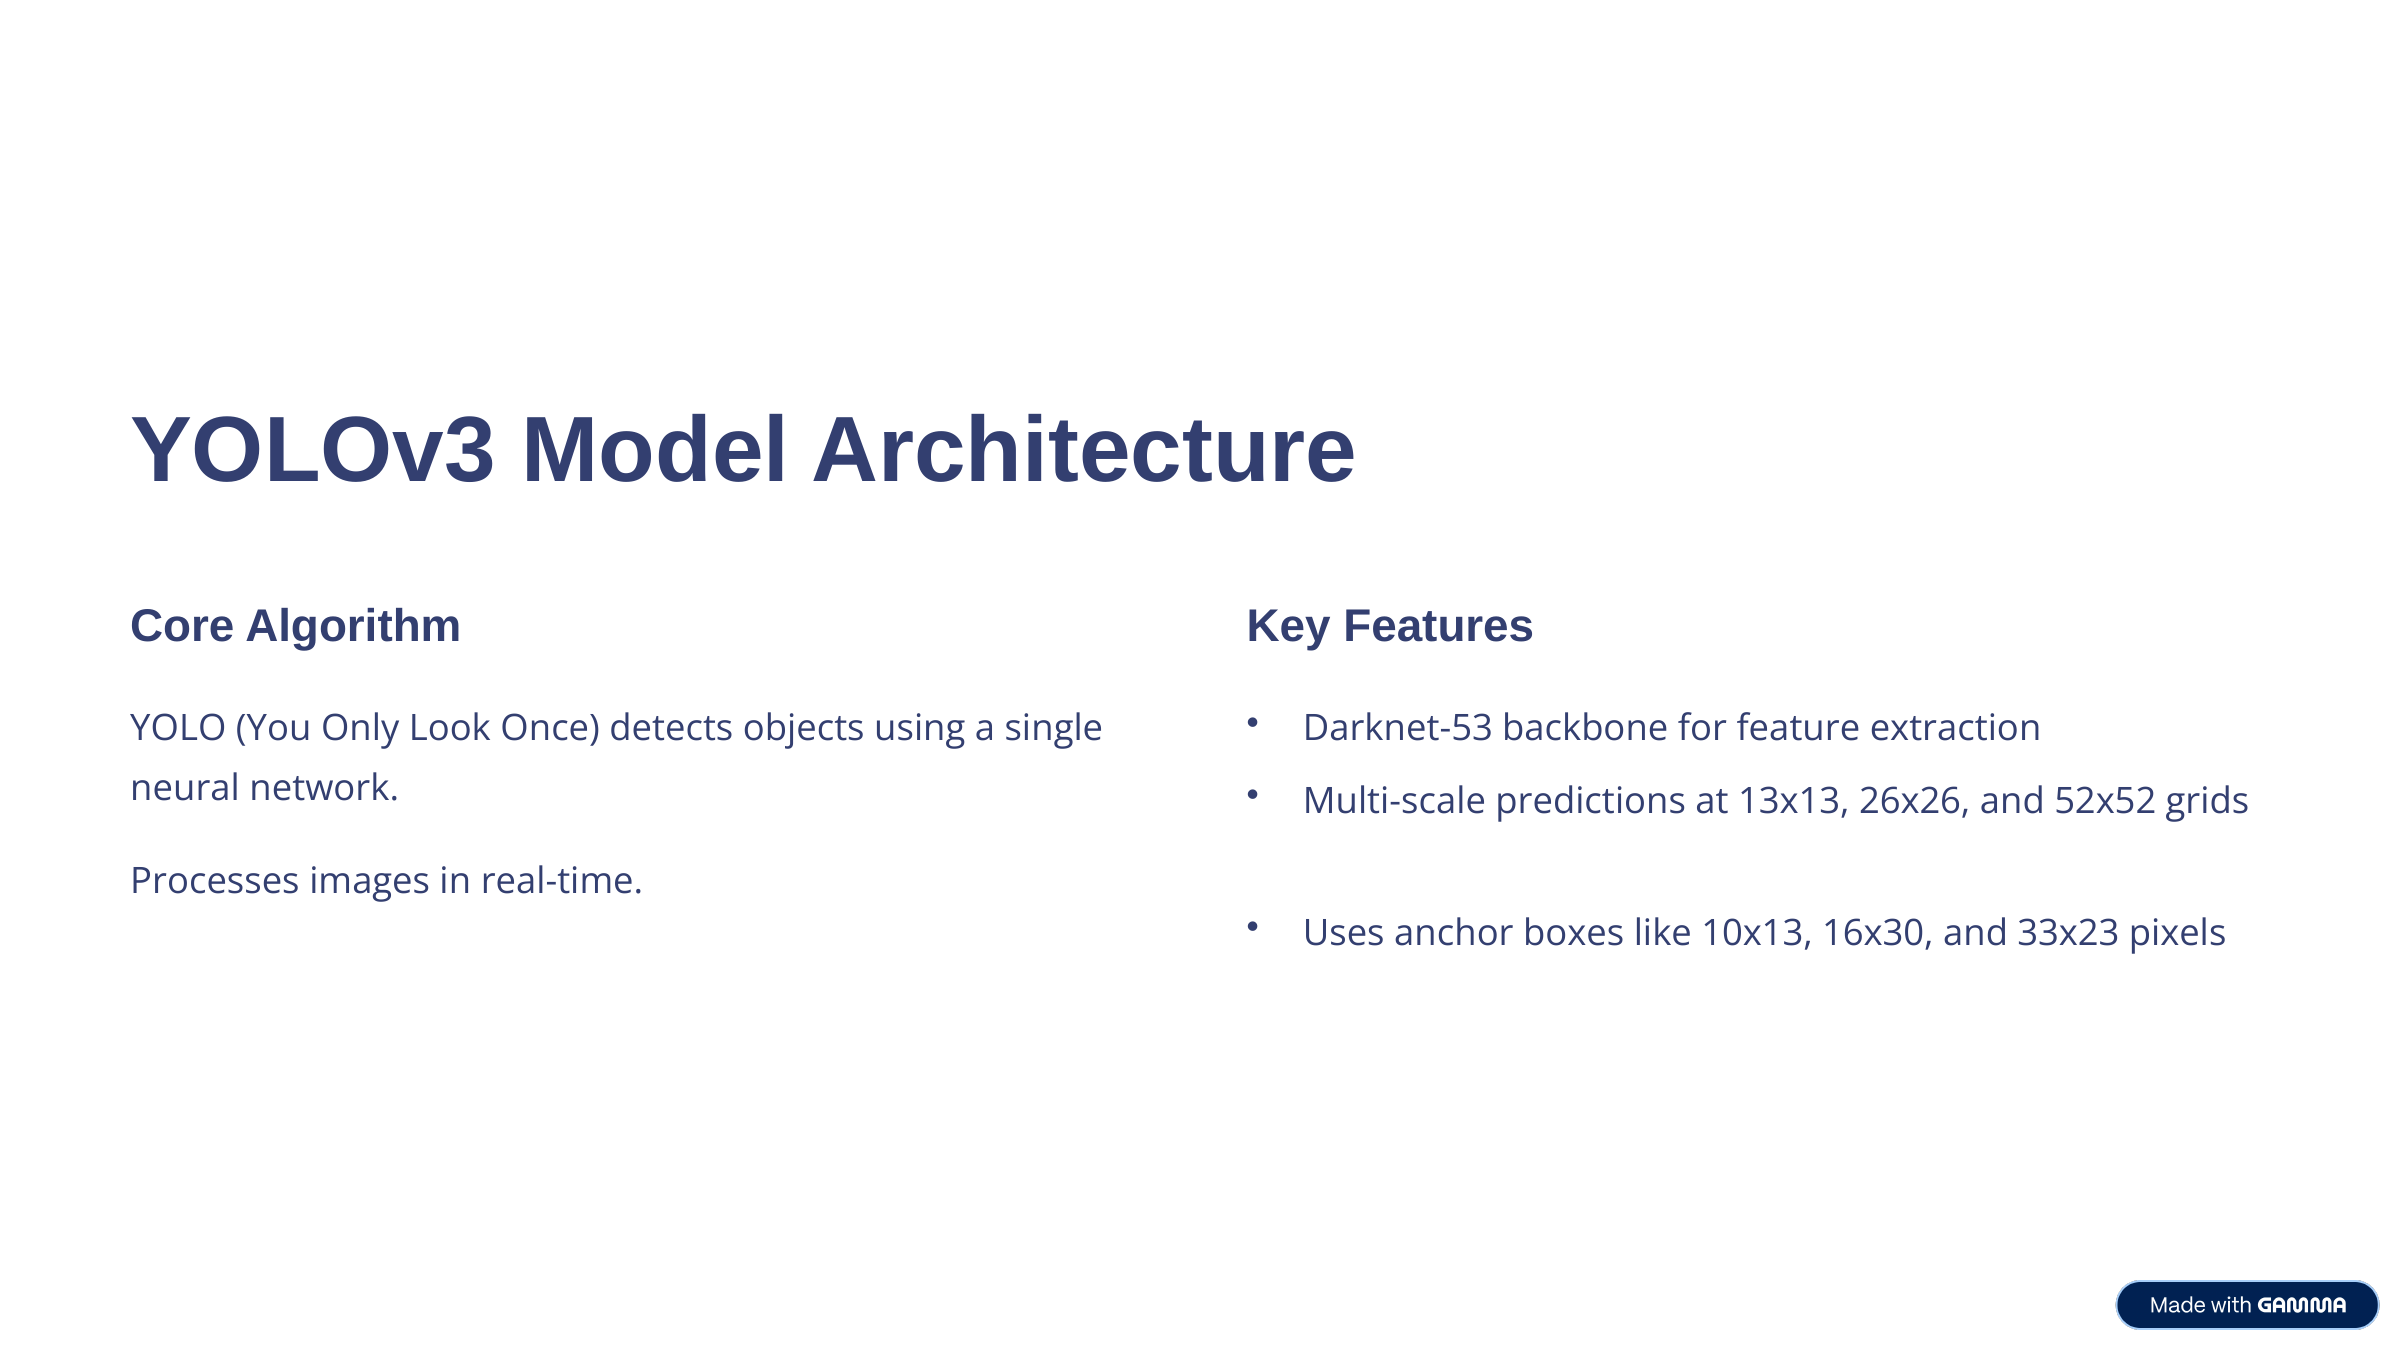

YOLOv3 Model Architecture
Core Algorithm
Key Features
YOLO (You Only Look Once) detects objects using a single neural network.
Darknet-53 backbone for feature extraction
Multi-scale predictions at 13x13, 26x26, and 52x52 grids
Processes images in real-time.
Uses anchor boxes like 10x13, 16x30, and 33x23 pixels